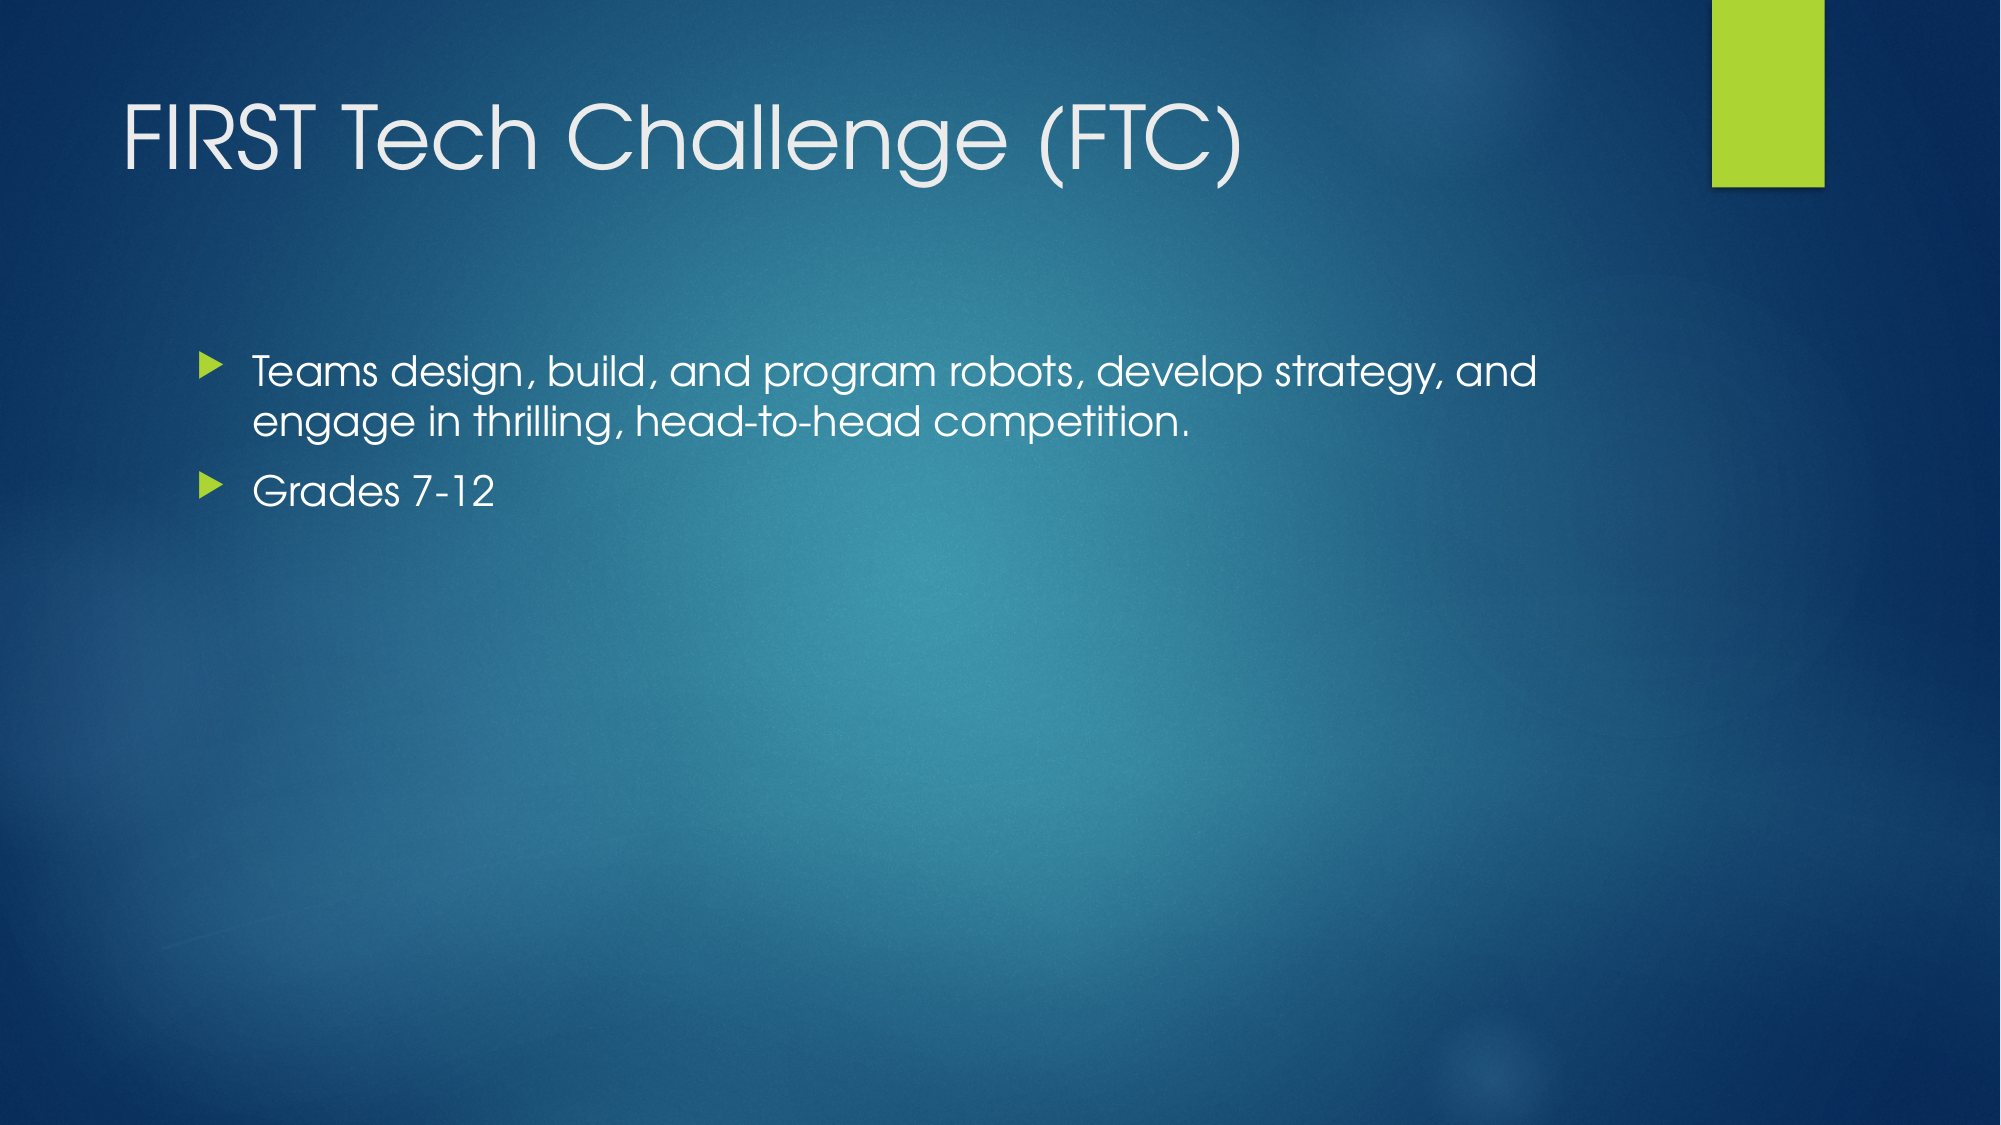

# FIRST Tech Challenge (FTC)
Teams design, build, and program robots, develop strategy, and engage in thrilling, head-to-head competition.
Grades 7-12